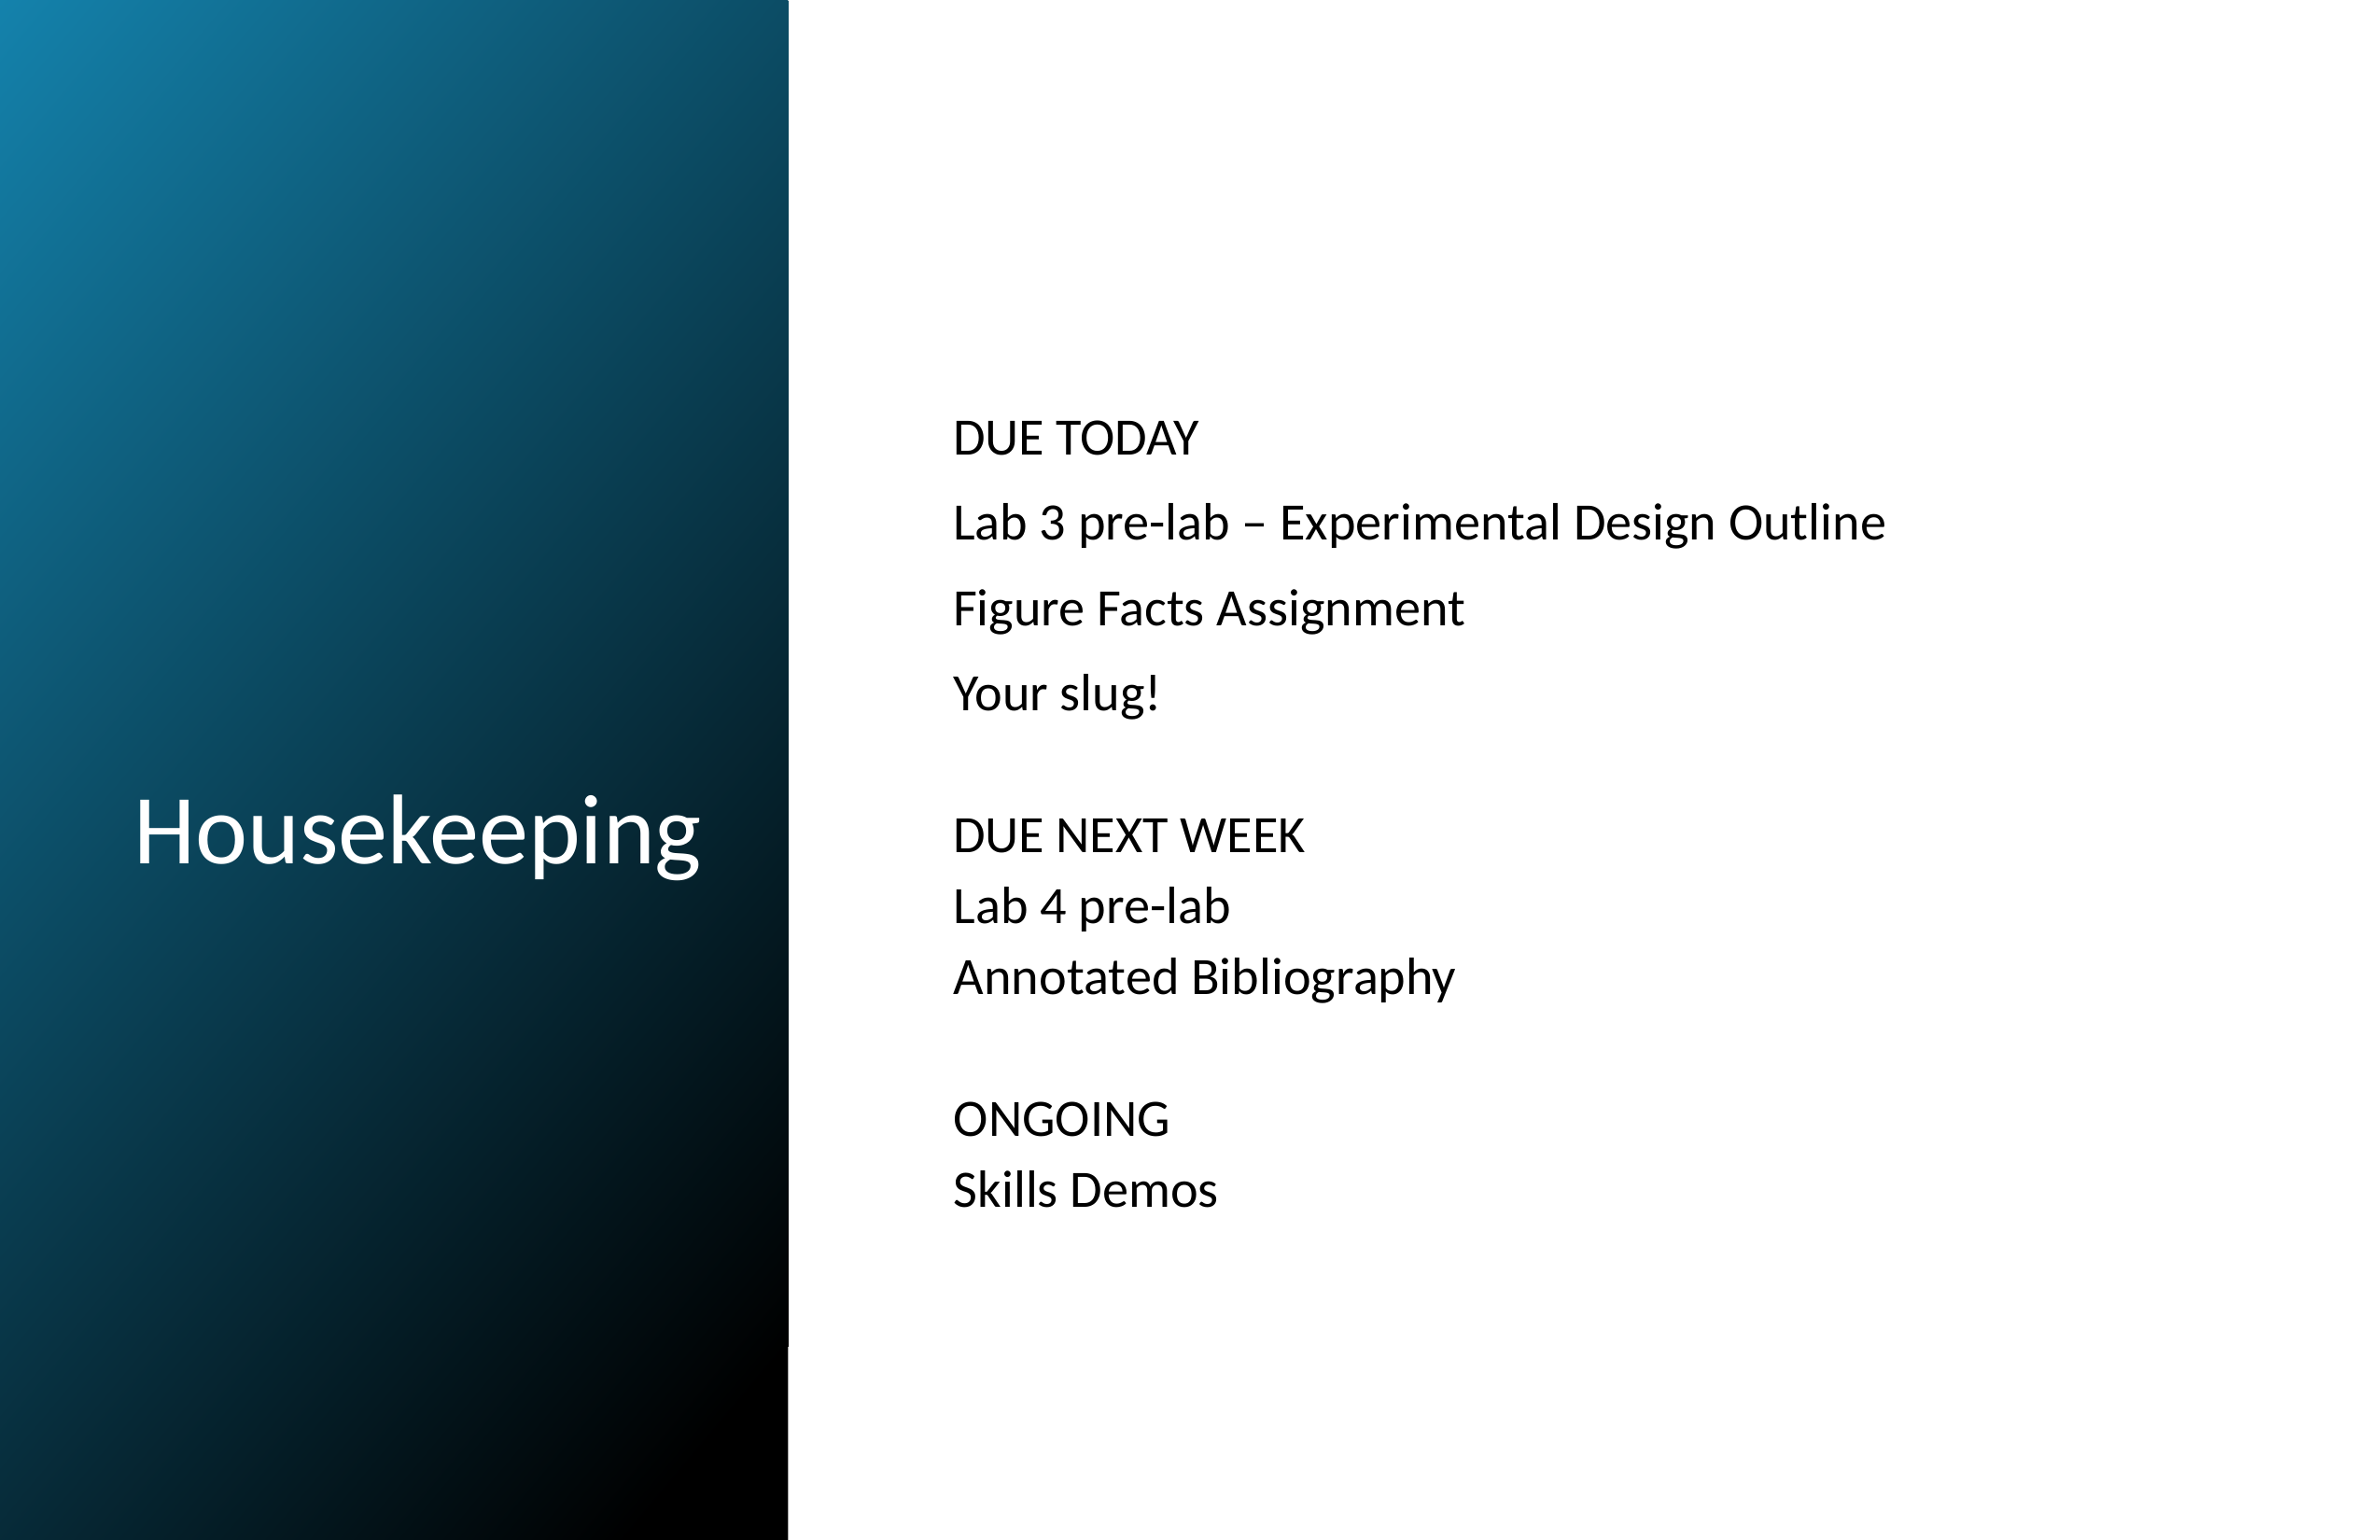

# Housekeeping

DUE TODAY
Lab 3 pre-lab – Experimental Design Outline
Figure Facts Assignment
Your slug!
DUE NEXT WEEK
Lab 4 pre-lab
Annotated Bibliography

ONGOING
Skills Demos